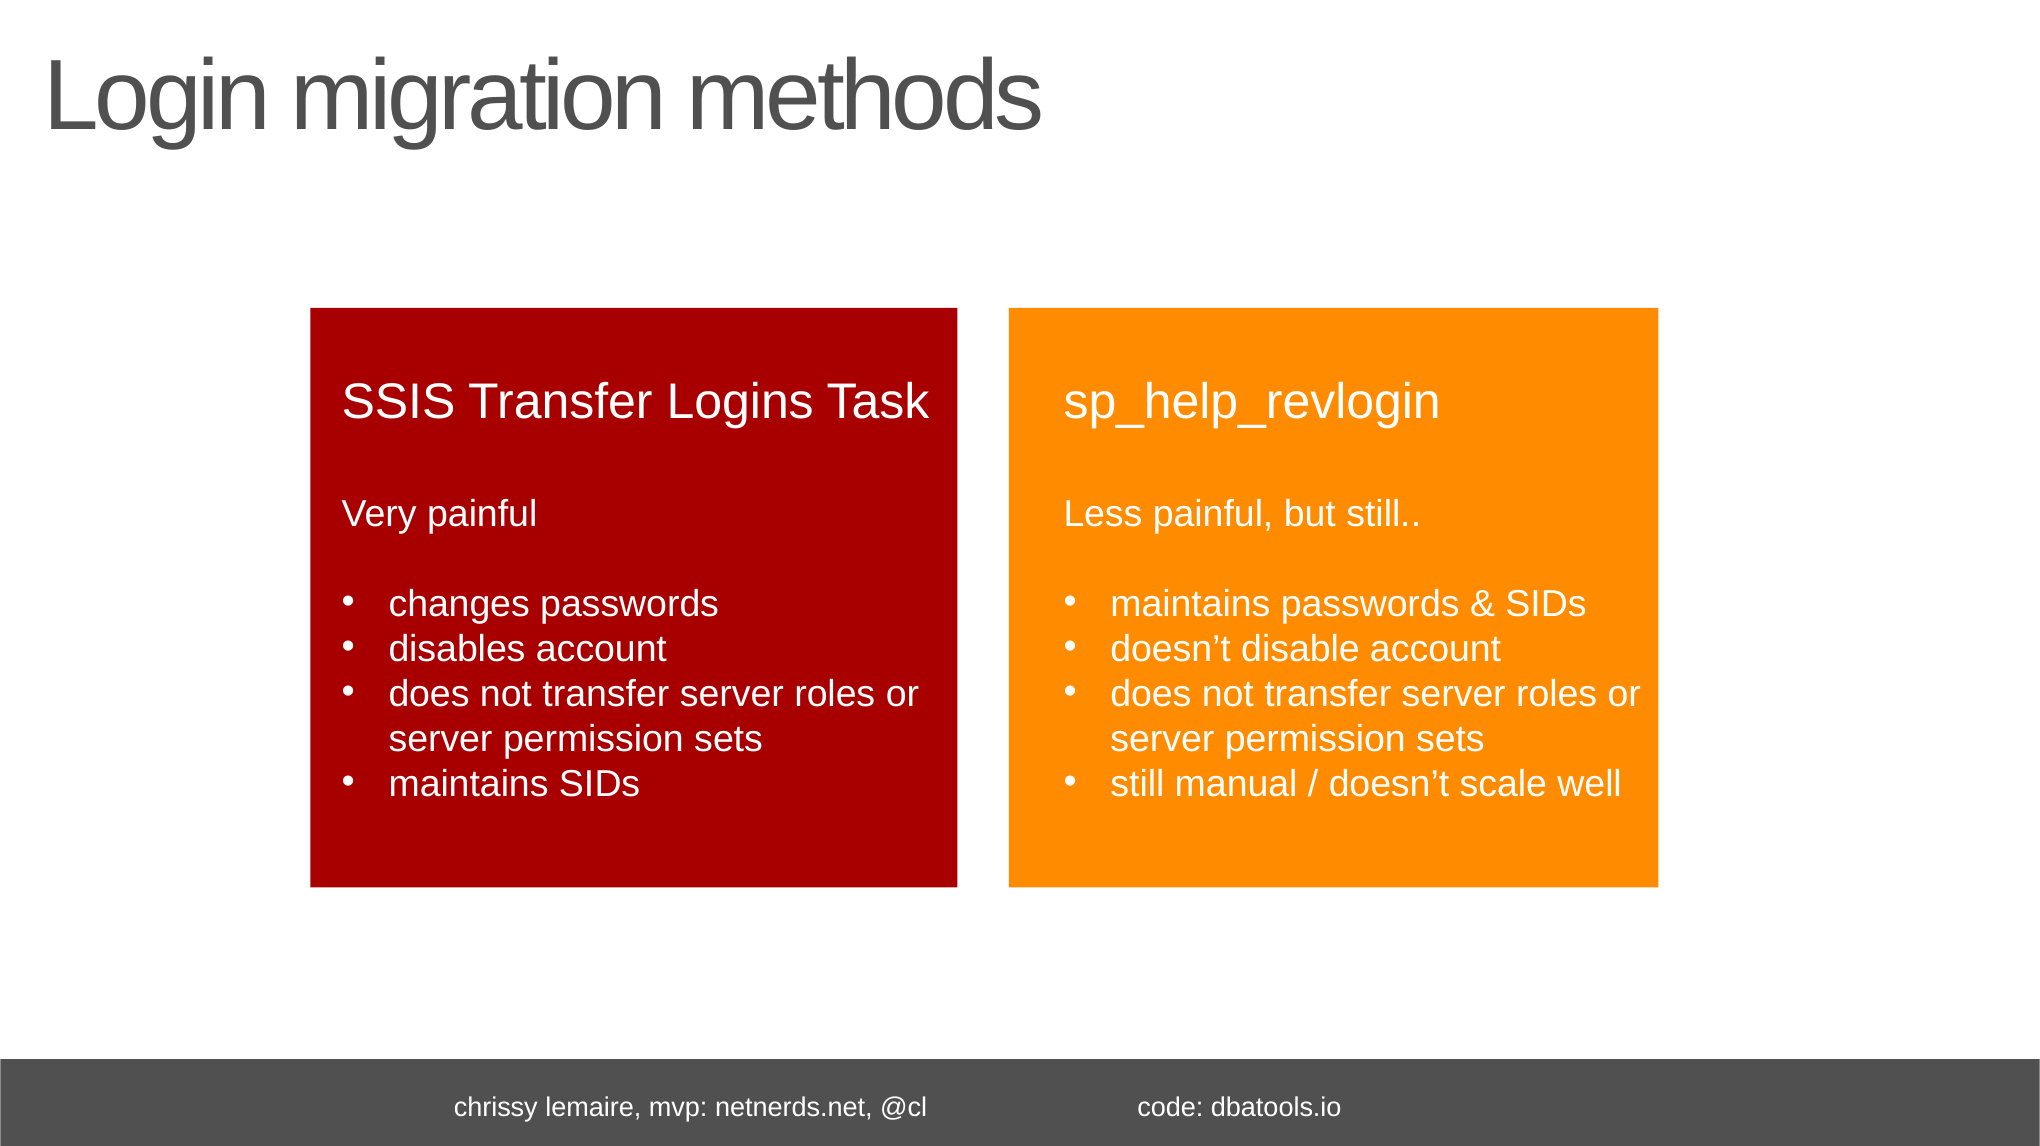

# Login migration methods

sp_help_revlogin
Less painful, but still..
maintains passwords & SIDs
doesn’t disable account
does not transfer server roles or server permission sets
still manual / doesn’t scale well

SSIS Transfer Logins Task
Very painful
changes passwords
disables account
does not transfer server roles or server permission sets
maintains SIDs

chrissy lemaire, mvp: netnerds.net, @cl                            code: dbatools.io